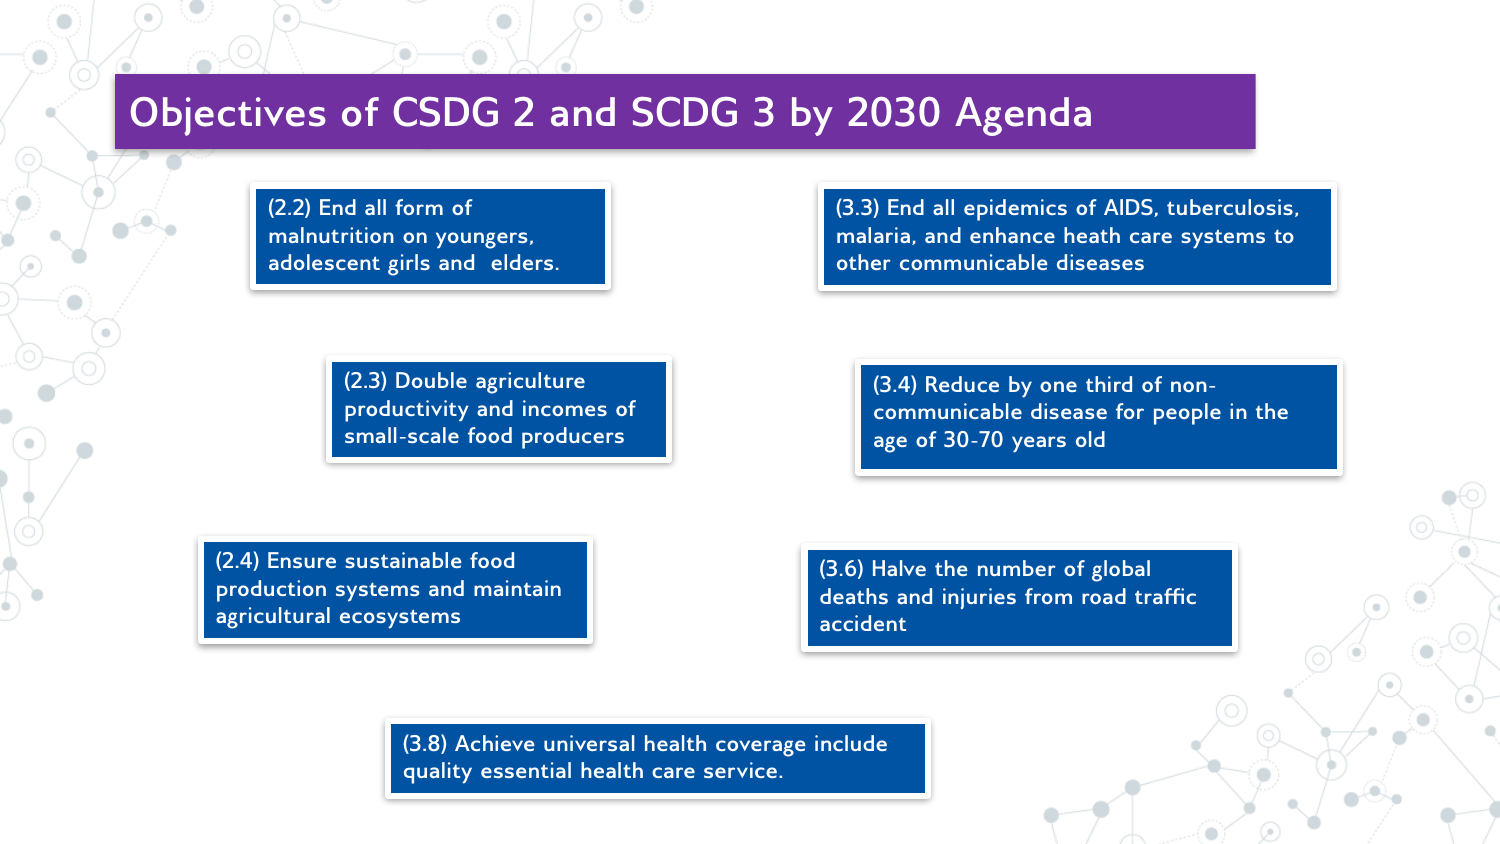

Objectives of CSDG 2 and SCDG 3 by 2030 Agenda

(2.2) End all form of malnutrition on youngers, adolescent girls and  elders.
(3.3) End all epidemics of AIDS, tuberculosis, malaria, and enhance heath care systems to other communicable diseases

(2.3) Double agriculture productivity and incomes of small-scale food producers

(3.4) Reduce by one third of non-communicable disease for people in the age of 30-70 years old
(2.4) Ensure sustainable food production systems and maintain agricultural ecosystems
(3.6) Halve the number of global deaths and injuries from road traffic accident
(3.8) Achieve universal health coverage include quality essential health care service.